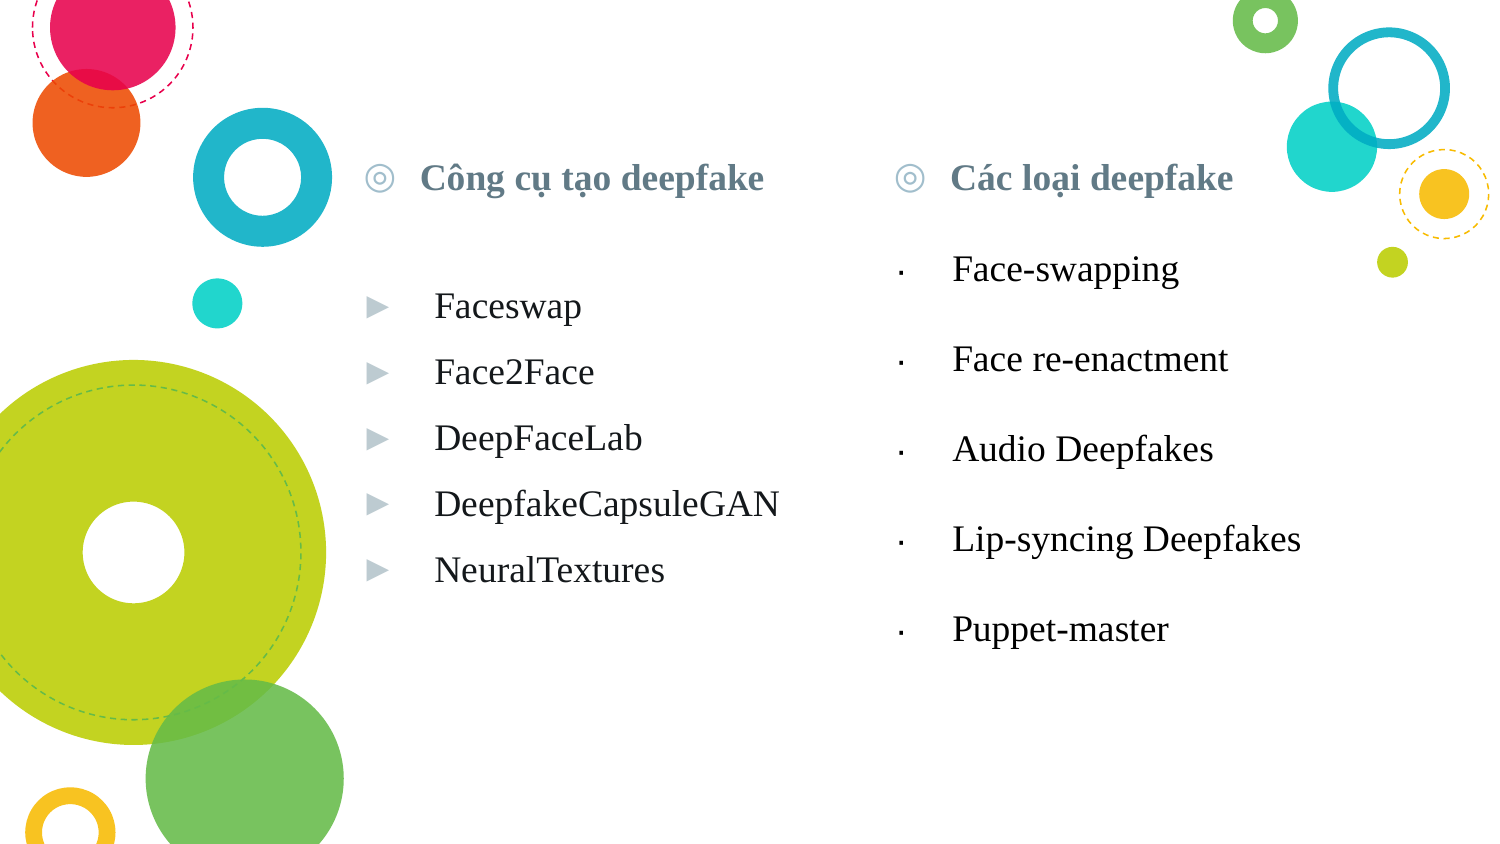

Công cụ tạo deepfake
Các loại deepfake

Faceswap
Face2Face
DeepFaceLab
DeepfakeCapsuleGAN
NeuralTextures

Face-swapping

Face re-enactment

Audio Deepfakes

Lip-syncing Deepfakes

Puppet-master